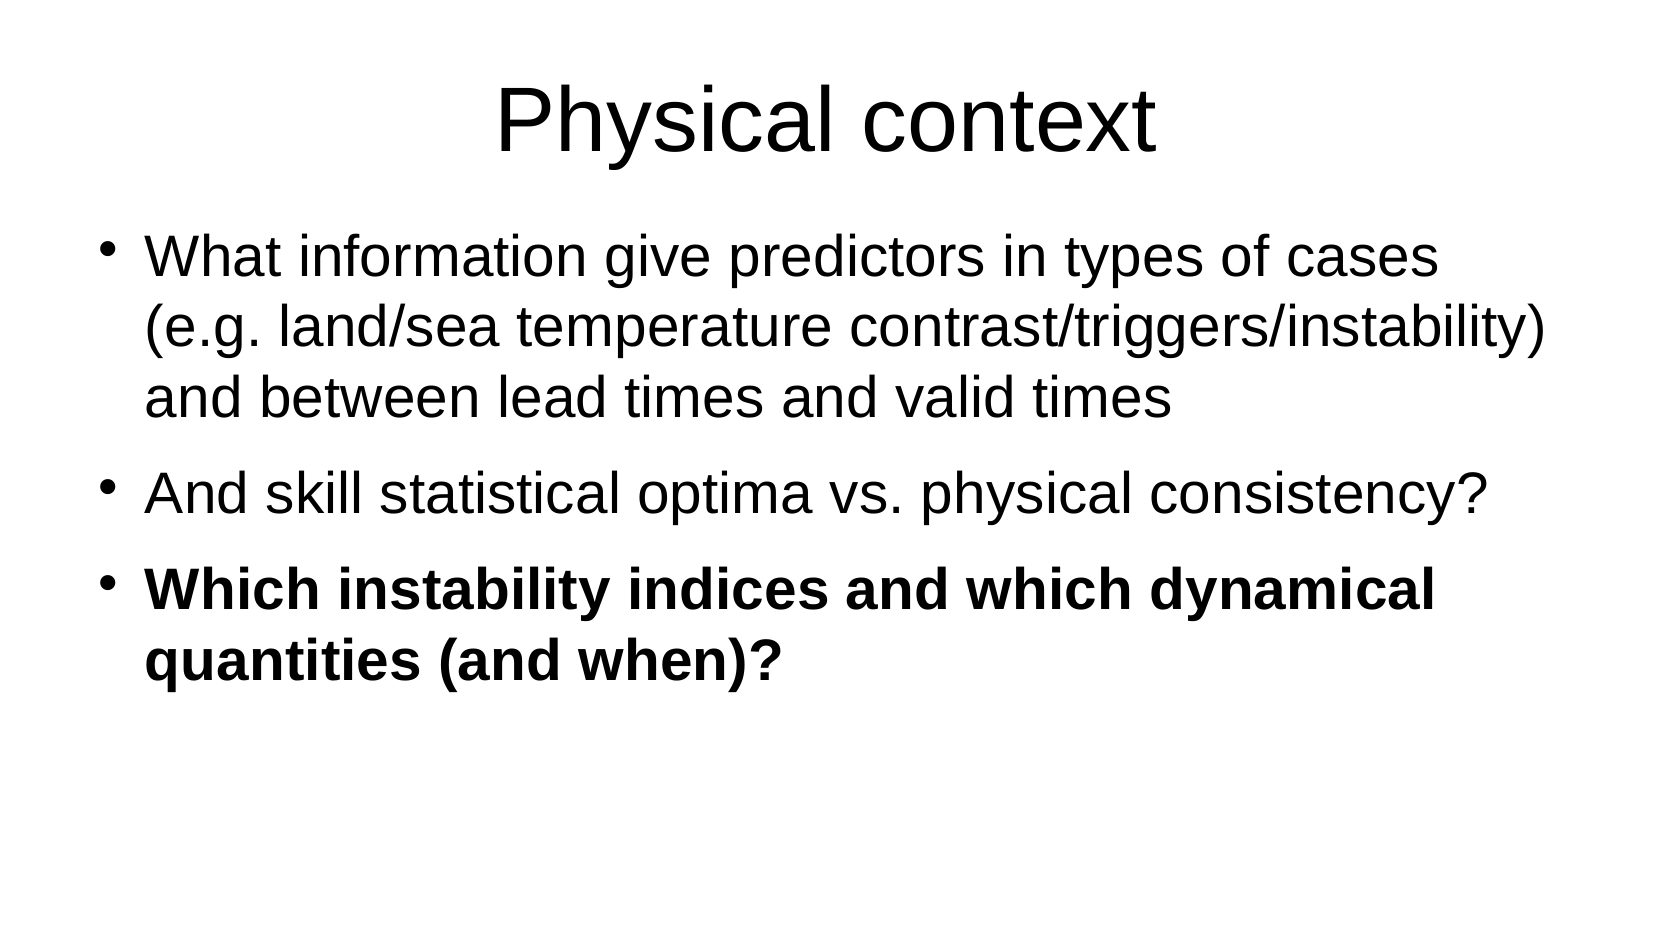

Physical context
What information give predictors in types of cases (e.g. land/sea temperature contrast/triggers/instability) and between lead times and valid times
And skill statistical optima vs. physical consistency?
Which instability indices and which dynamical quantities (and when)?